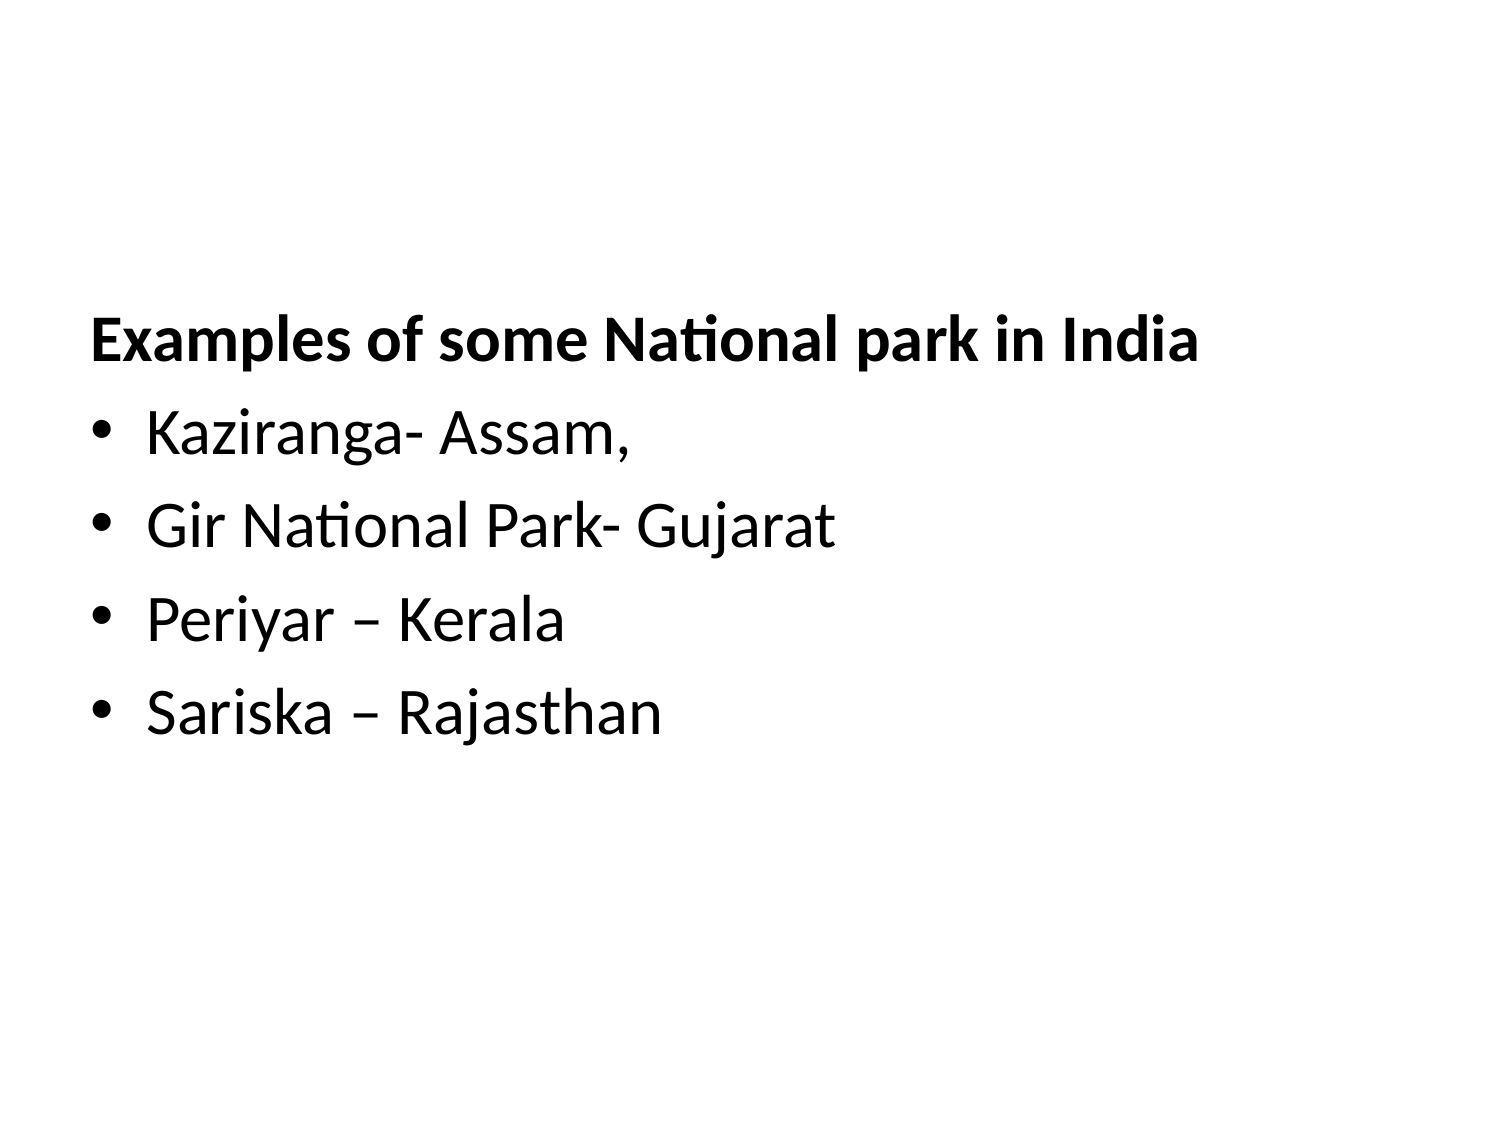

Examples of some National park in India
Kaziranga- Assam,
Gir National Park- Gujarat
Periyar – Kerala
Sariska – Rajasthan